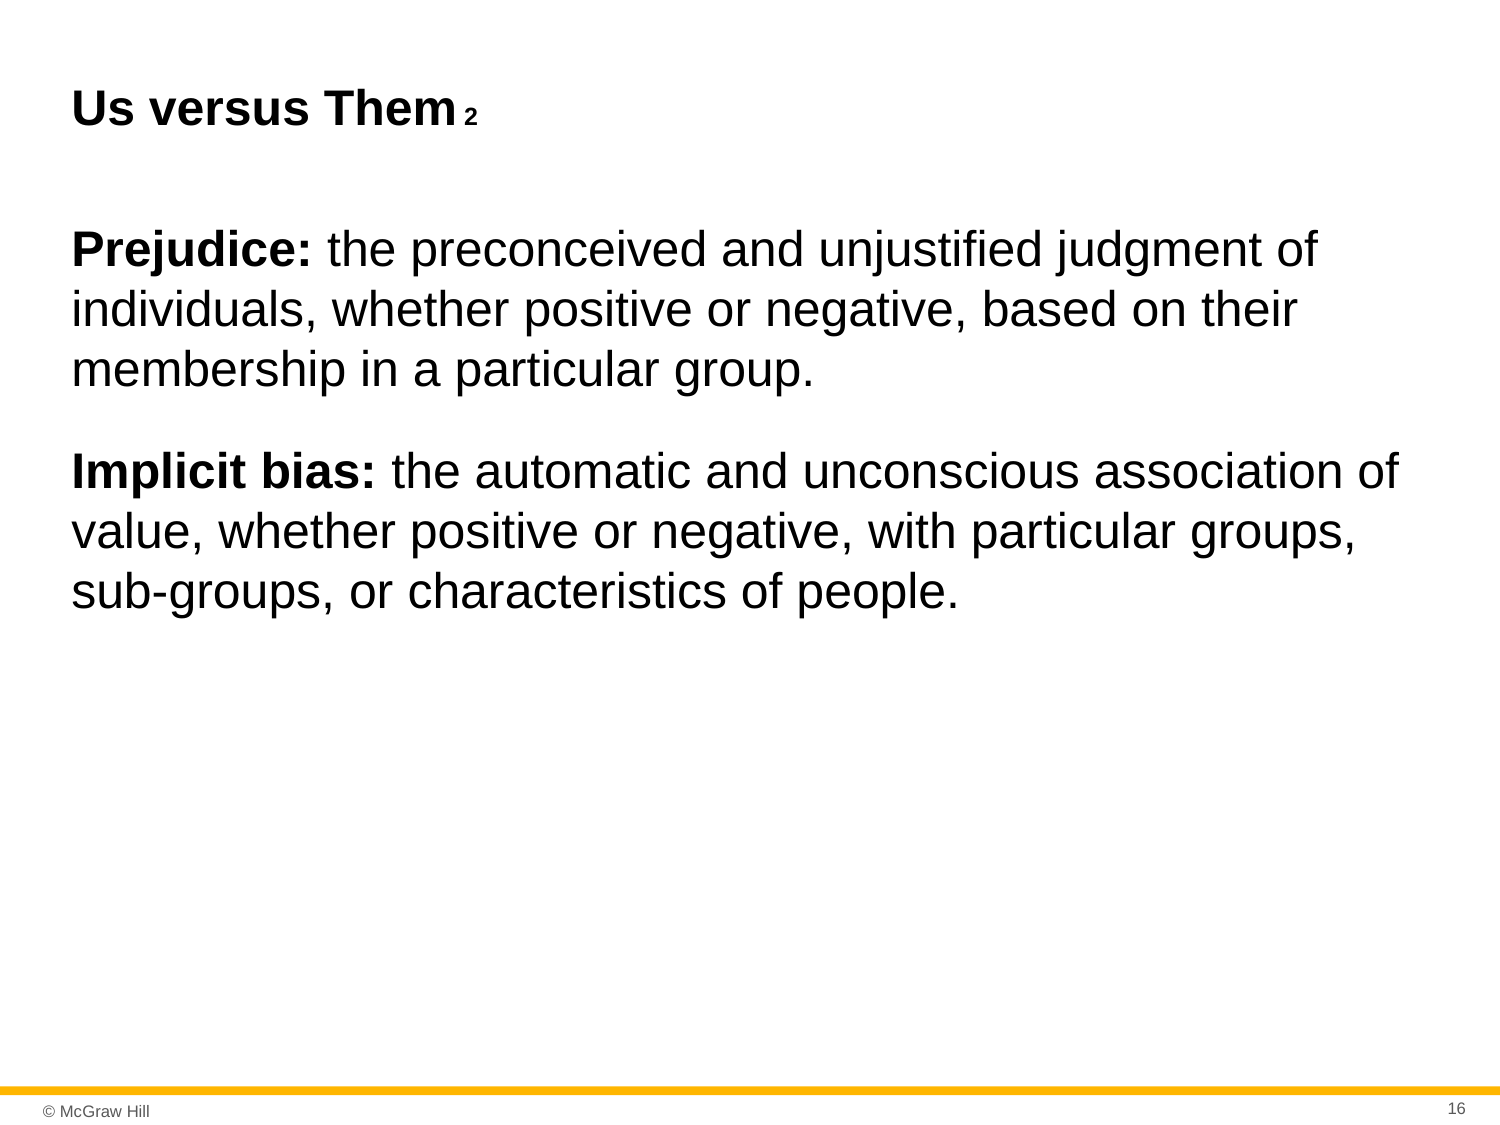

# Us versus Them 2
Prejudice: the preconceived and unjustified judgment of individuals, whether positive or negative, based on their membership in a particular group.
Implicit bias: the automatic and unconscious association of value, whether positive or negative, with particular groups, sub-groups, or characteristics of people.